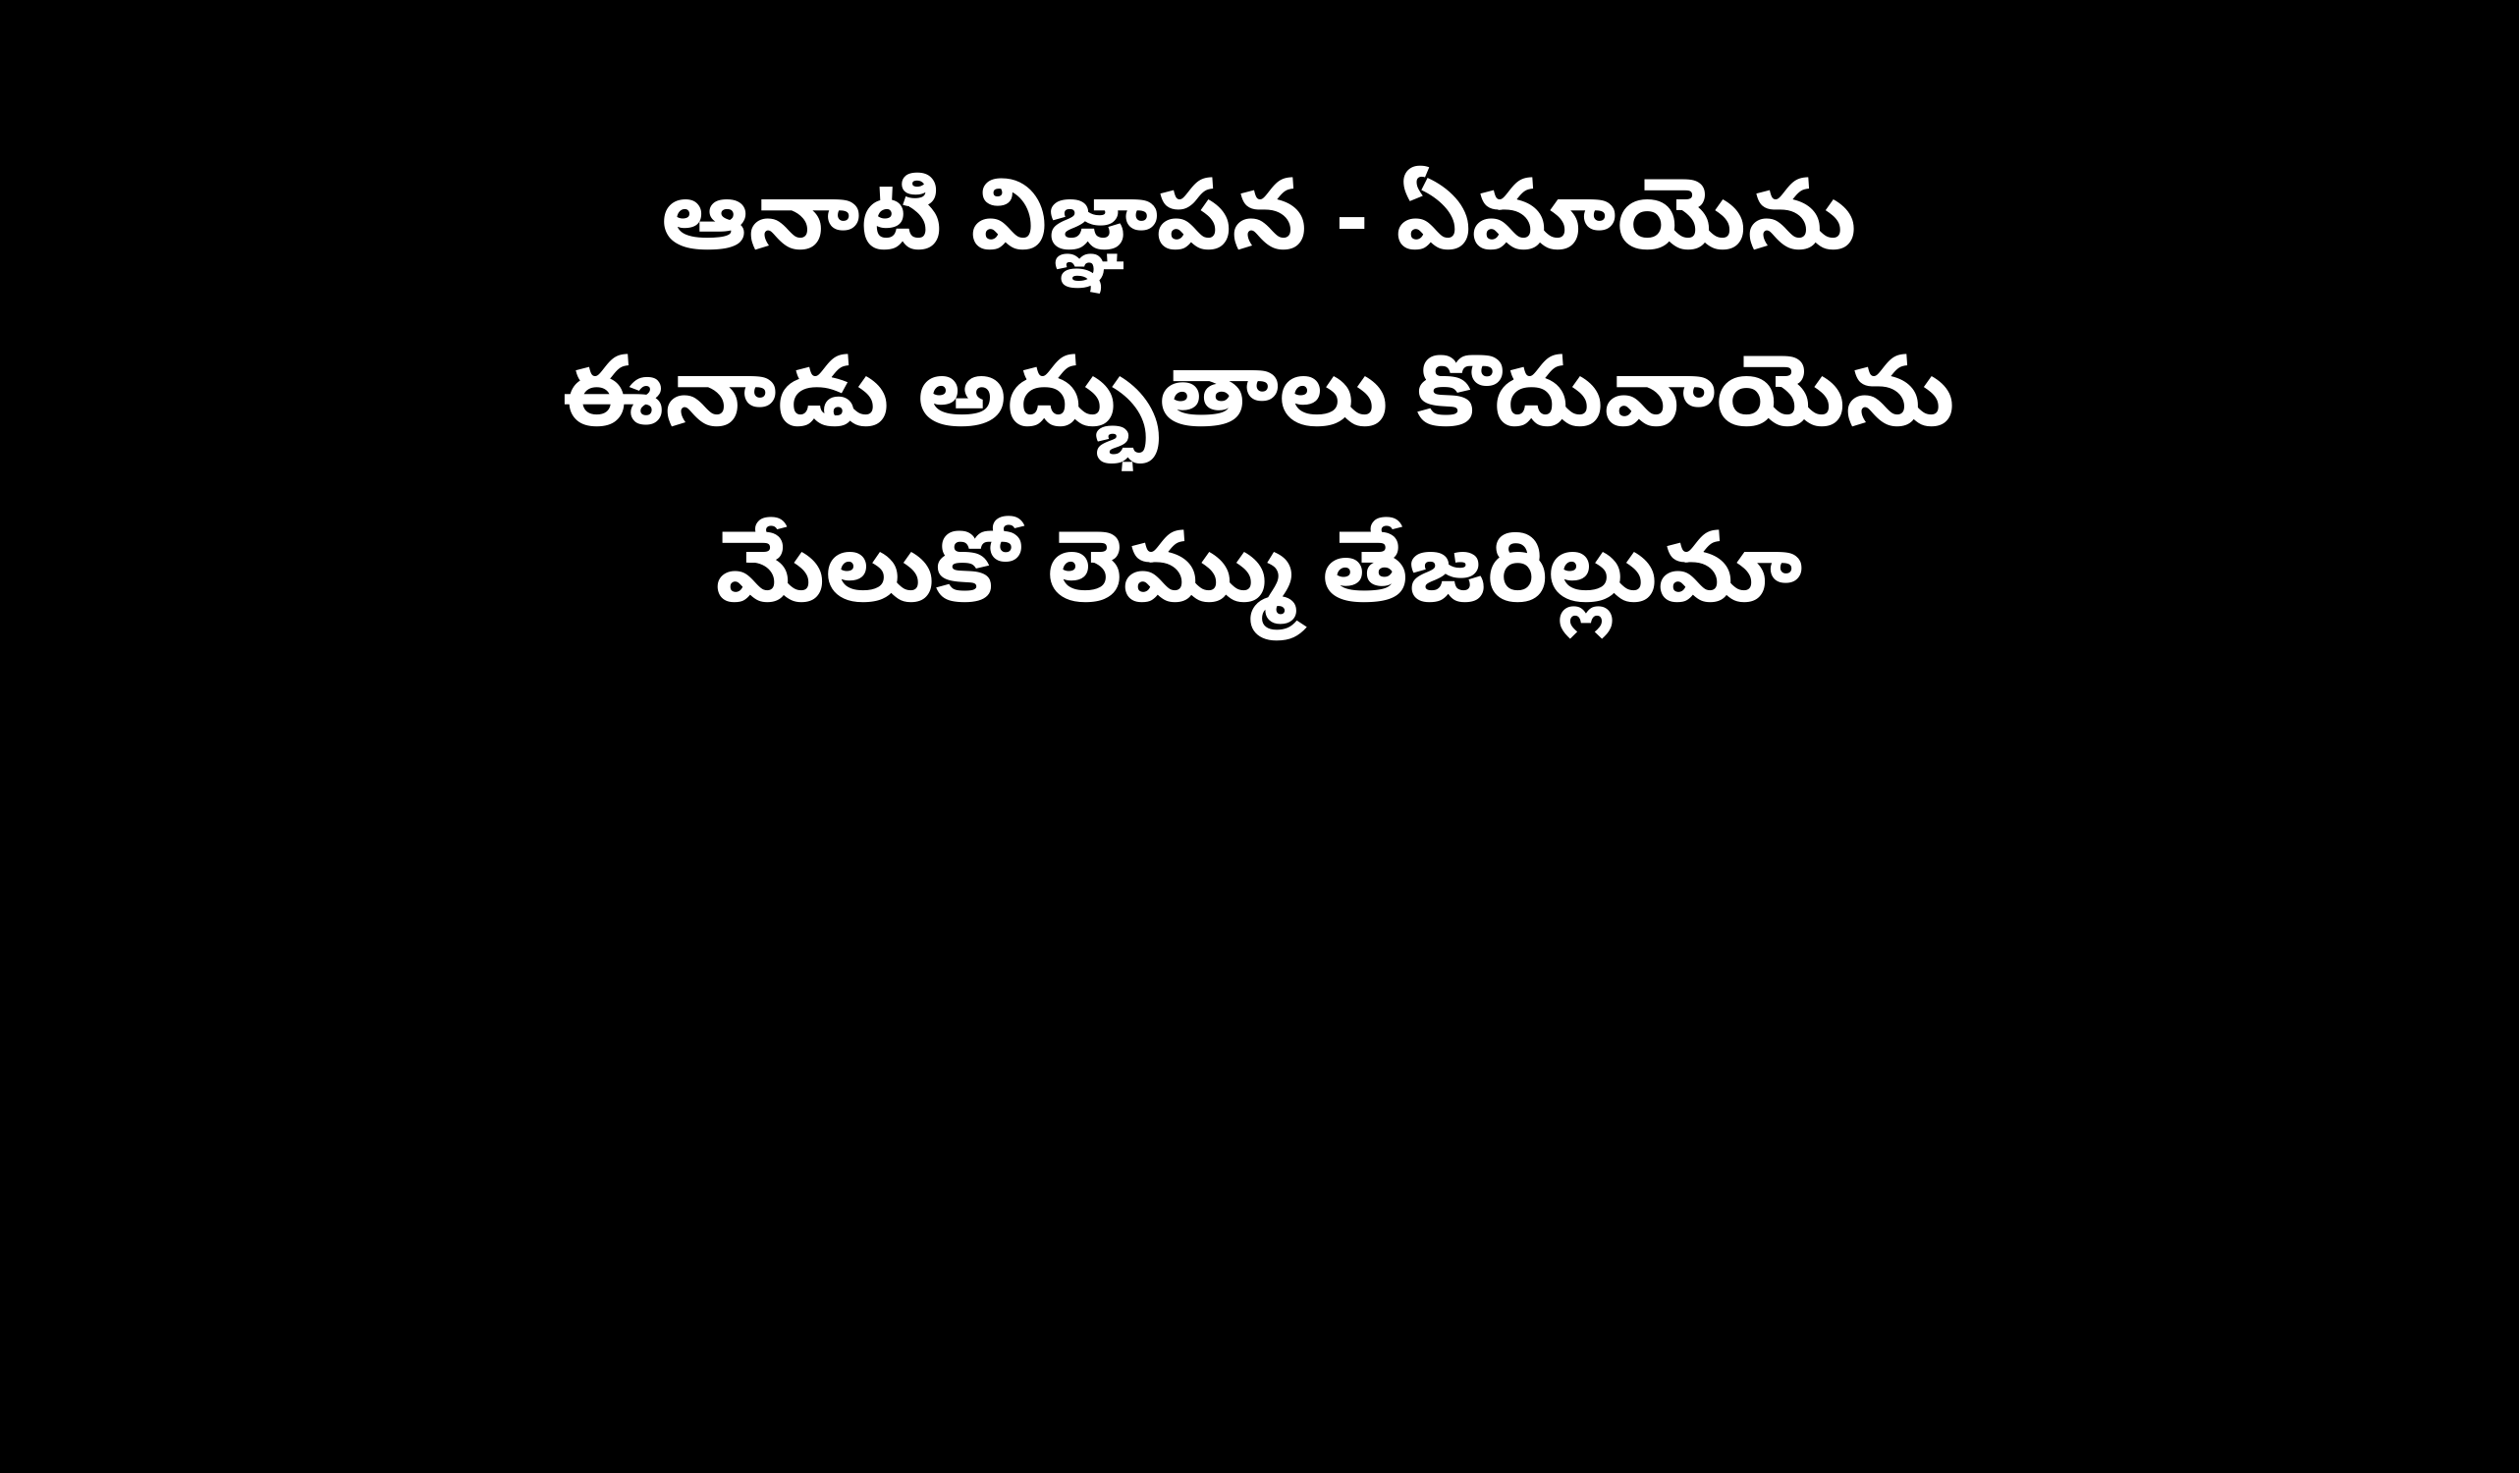

ఆనాటి విజ్ఞాపన - ఏమాయెను
ఈనాడు అద్భుతాలు కొదువాయెను
మేలుకో లెమ్ము తేజరిల్లుమా